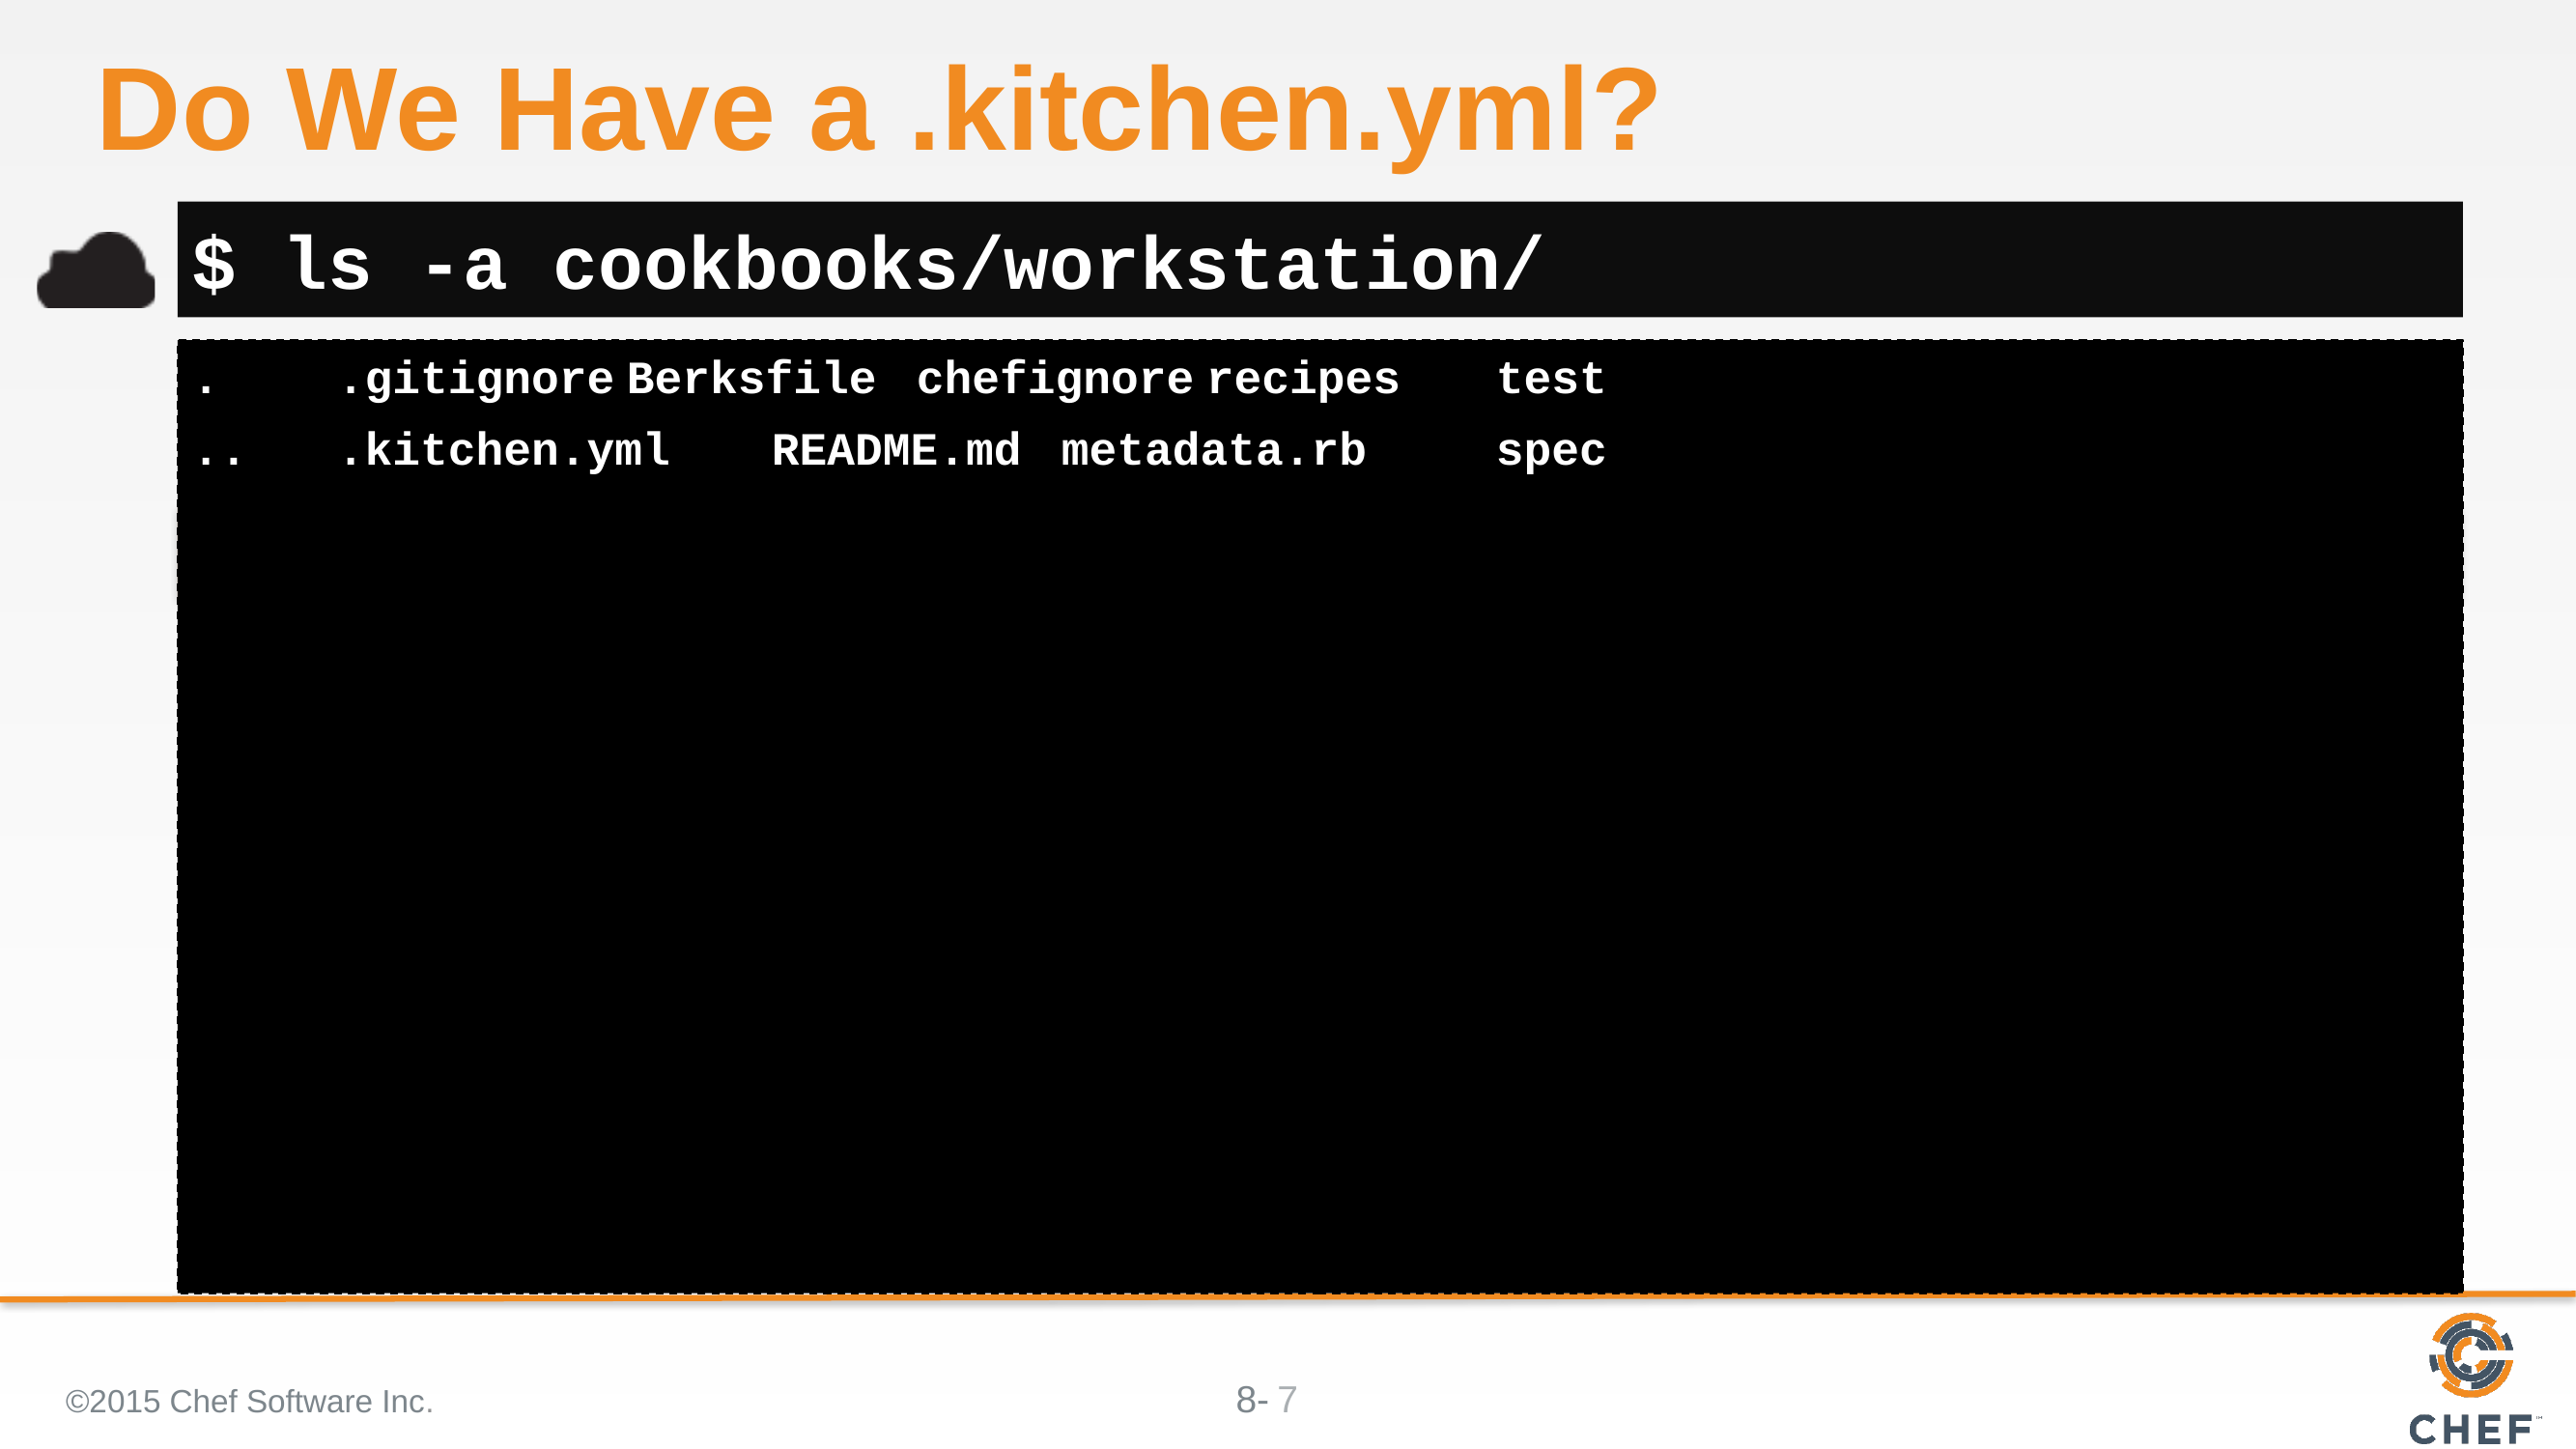

# Do We Have a .kitchen.yml?
$ ls -a cookbooks/workstation/
.	.gitignore	Berksfile	chefignore	recipes	test
..	.kitchen.yml	README.md	metadata.rb	spec
©2015 Chef Software Inc.
7